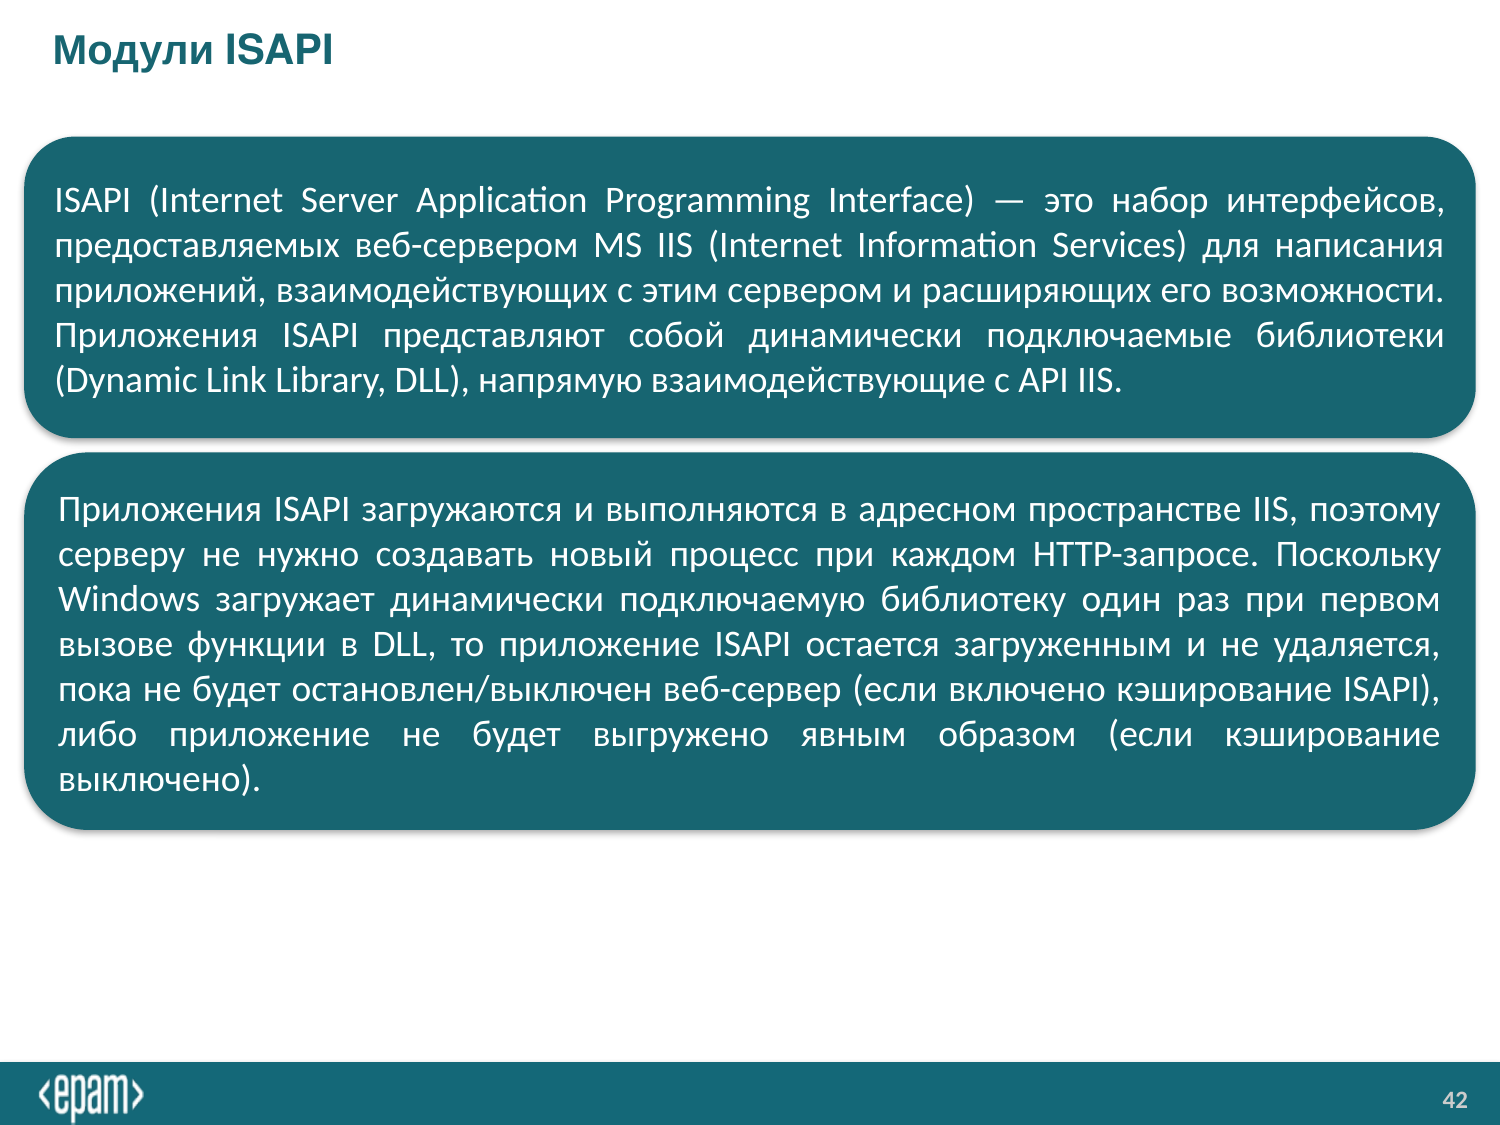

# Модули ISAPI
ISAPI (Internet Server Application Programming Interface) — это набор интерфейсов, предоставляемых веб-сервером MS IIS (Internet Information Services) для написания приложений, взаимодействующих с этим сервером и расширяющих его возможности. Приложения ISAPI представляют собой динамически подключаемые библиотеки (Dynamic Link Library, DLL), напрямую взаимодействующие с API IIS.
Приложения ISAPI загружаются и выполняются в адресном пространстве IIS, поэтому серверу не нужно создавать новый процесс при каждом HTTP-запросе. Поскольку Windows загружает динамически подключаемую библиотеку один раз при первом вызове функции в DLL, то приложение ISAPI остается загруженным и не удаляется, пока не будет остановлен/выключен веб-сервер (если включено кэширование ISAPI), либо приложение не будет выгружено явным образом (если кэширование выключено).